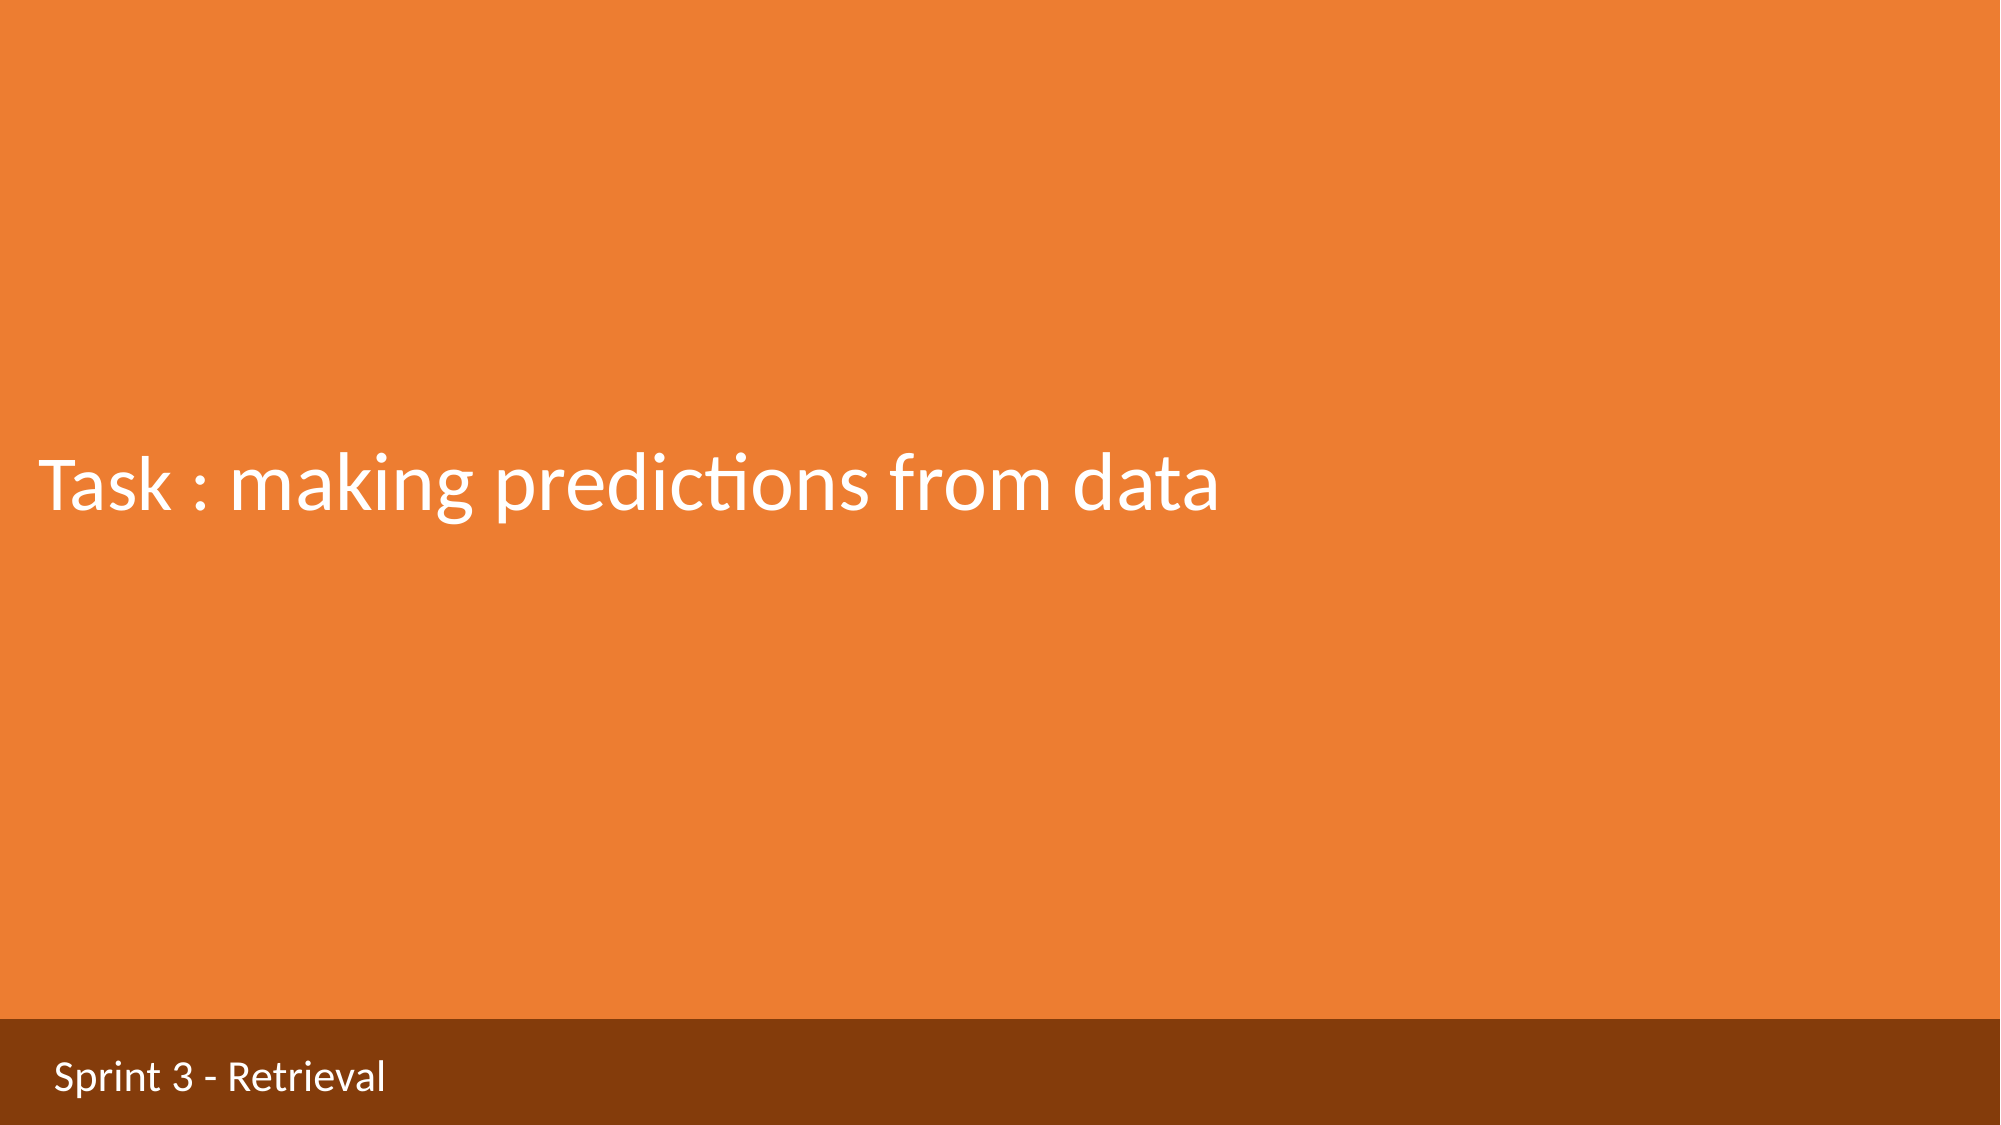

Task : making predictions from data

Sprint 3 - Retrieval